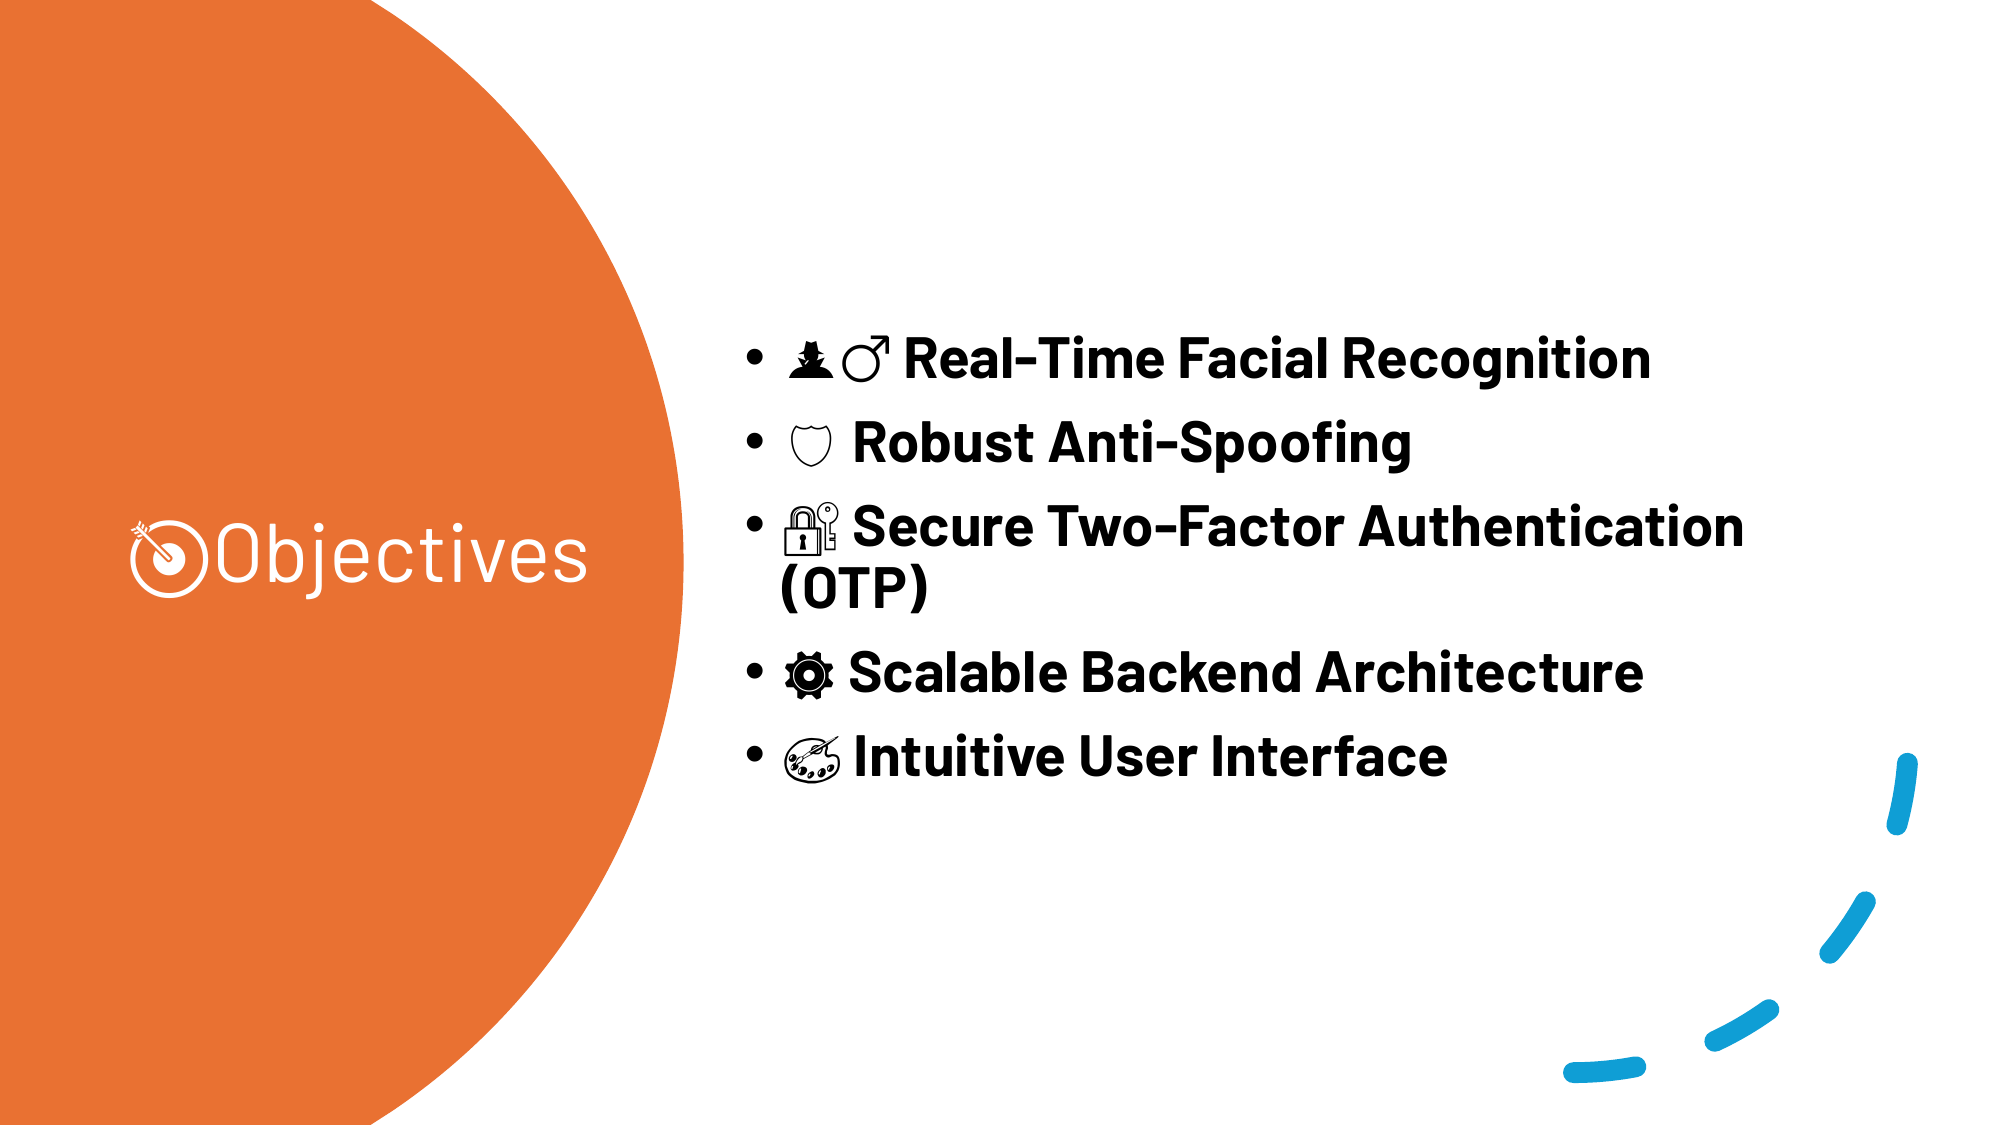

🕵️‍♂️ Real-Time Facial Recognition
🛡️ Robust Anti-Spoofing
🔐 Secure Two-Factor Authentication (OTP)
⚙️ Scalable Backend Architecture
🎨 Intuitive User Interface

# 🎯Objectives